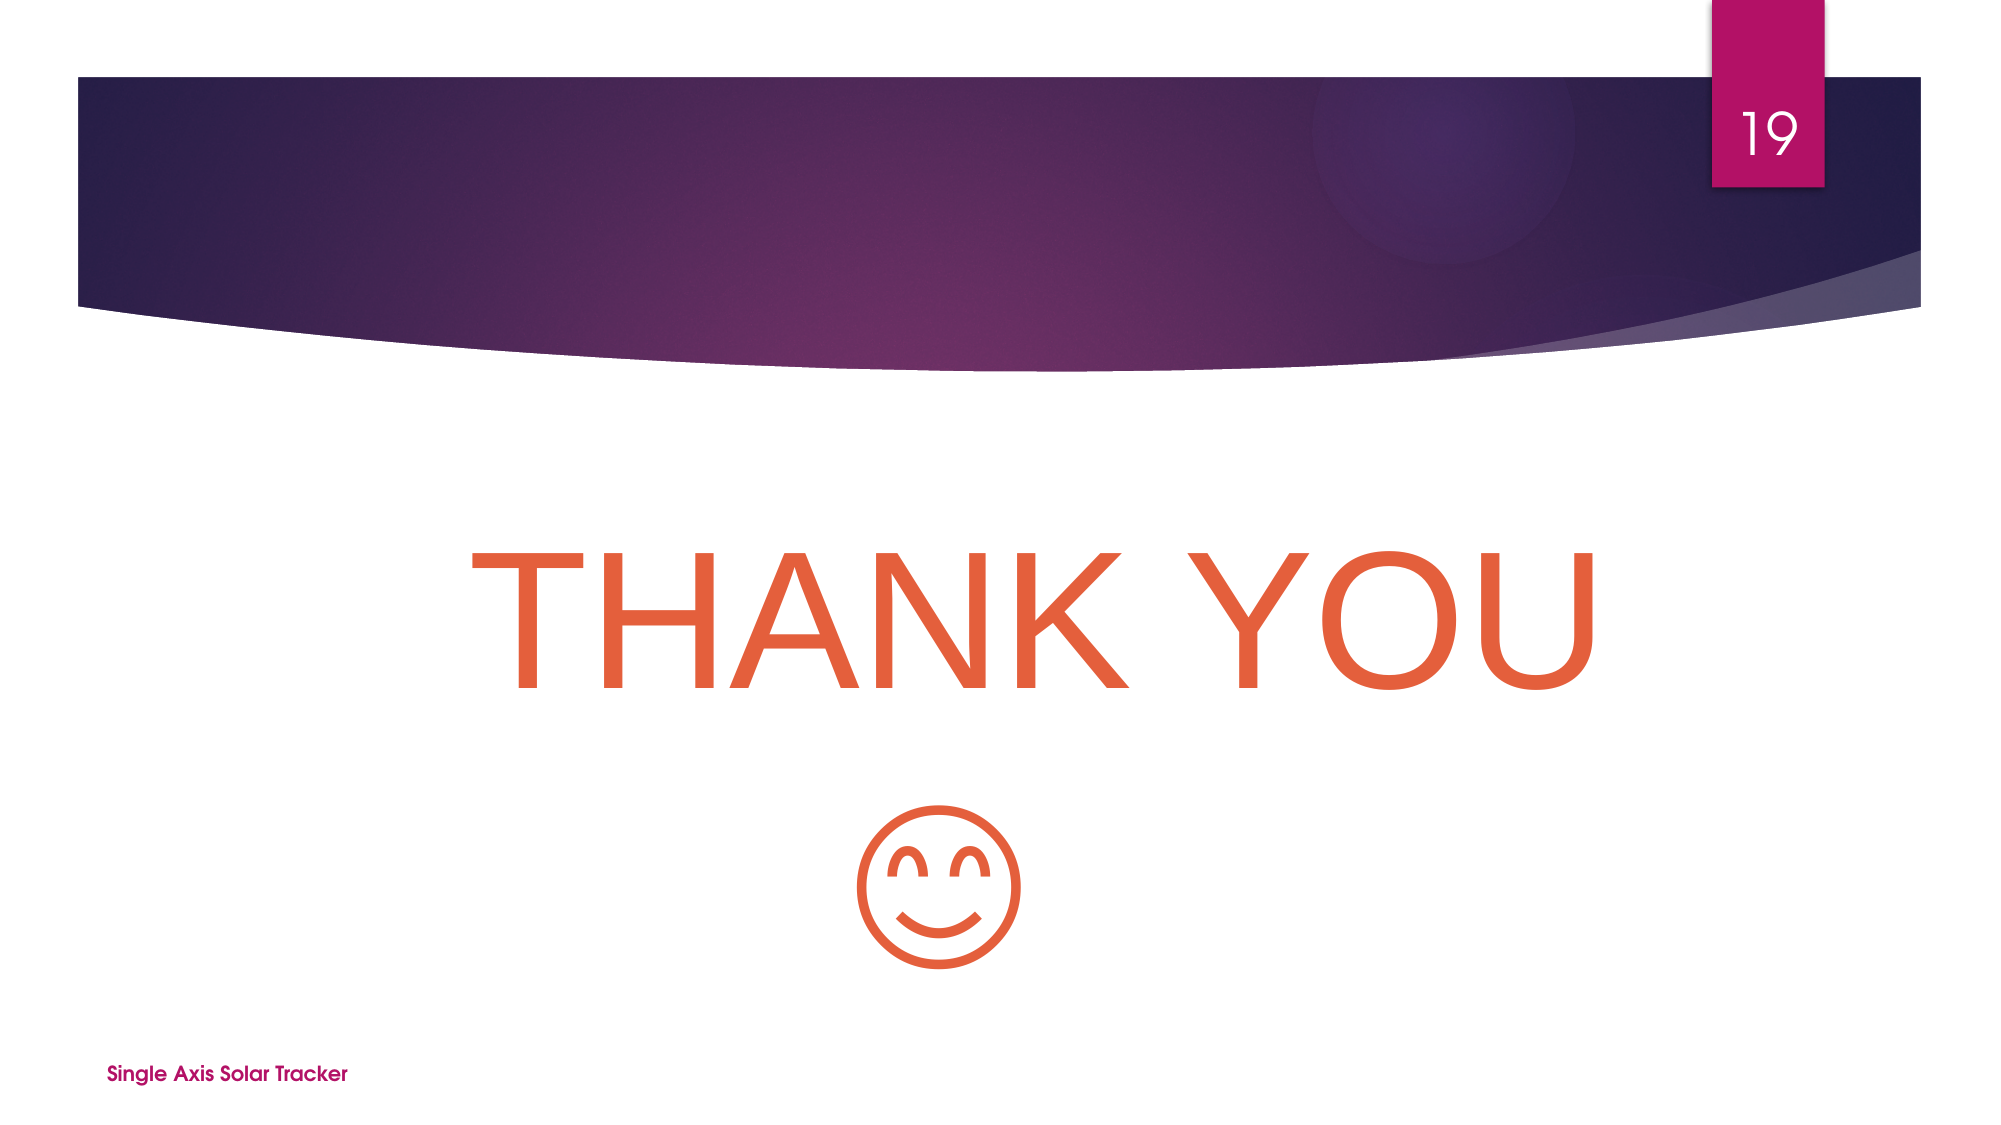

19
#
     THANK YOU
            😊
Single Axis Solar Tracker